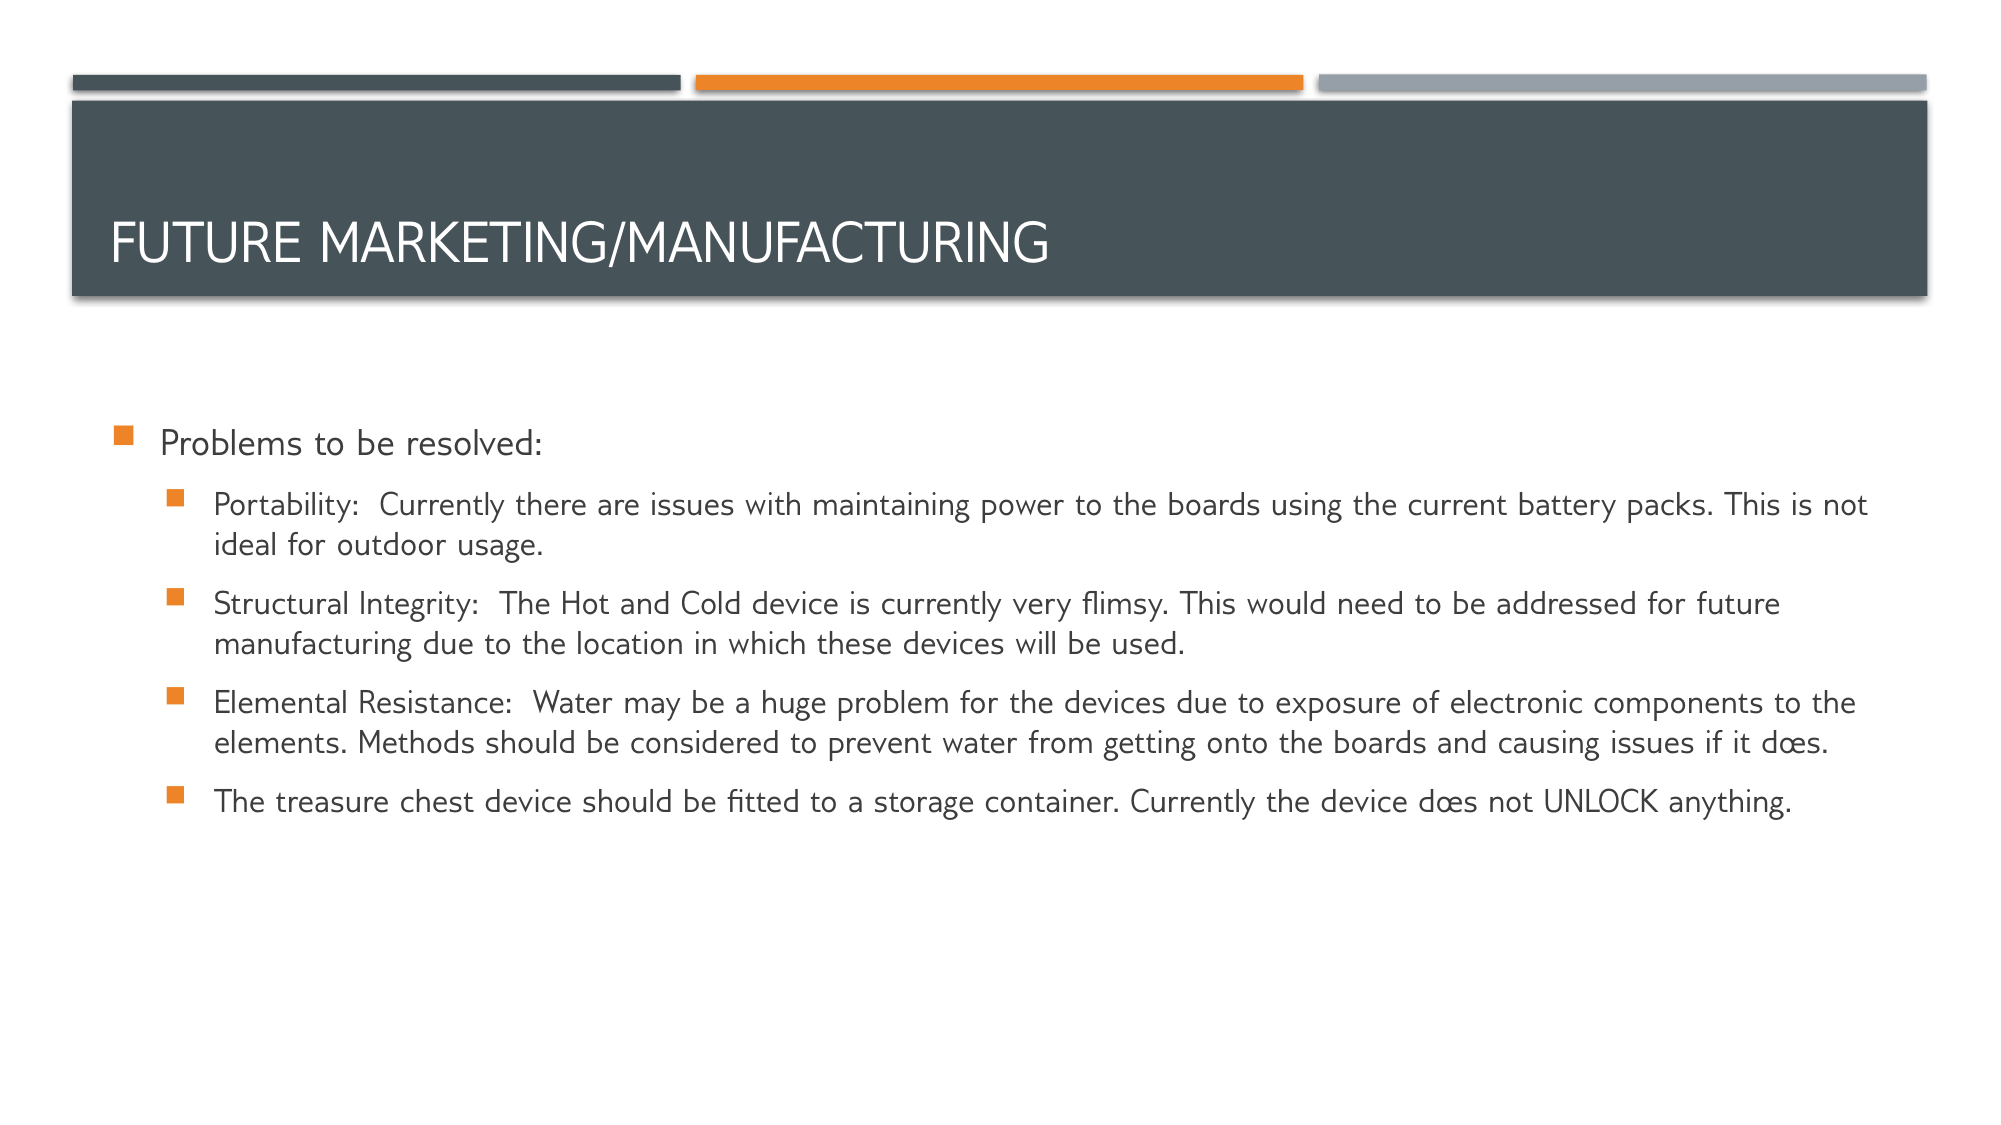

# FUTURE MARKETING/MANUFACTURING
Problems to be resolved:
Portability:  Currently there are issues with maintaining power to the boards using the current battery packs. This is not ideal for outdoor usage.
Structural Integrity:  The Hot and Cold device is currently very flimsy. This would need to be addressed for future manufacturing due to the location in which these devices will be used.
Elemental Resistance:  Water may be a huge problem for the devices due to exposure of electronic components to the elements. Methods should be considered to prevent water from getting onto the boards and causing issues if it does.
The treasure chest device should be fitted to a storage container. Currently the device does not UNLOCK anything.